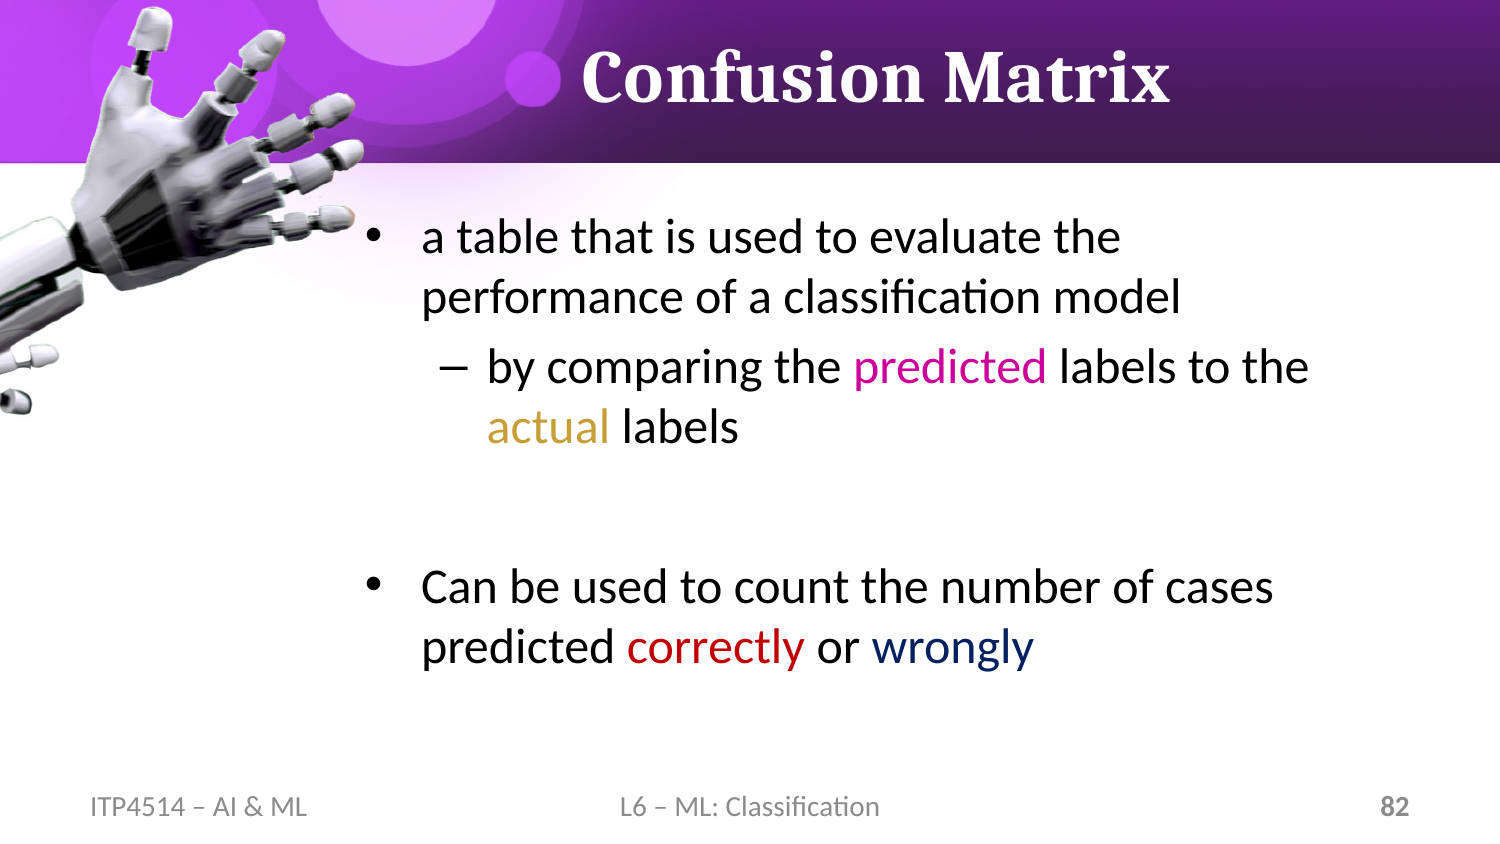

# Confusion Matrix
a table that is used to evaluate the performance of a classification model
by comparing the predicted labels to the actual labels

Can be used to count the number of cases predicted correctly or wrongly

ITP4514 – AI & ML
L6 – ML: Classification
82